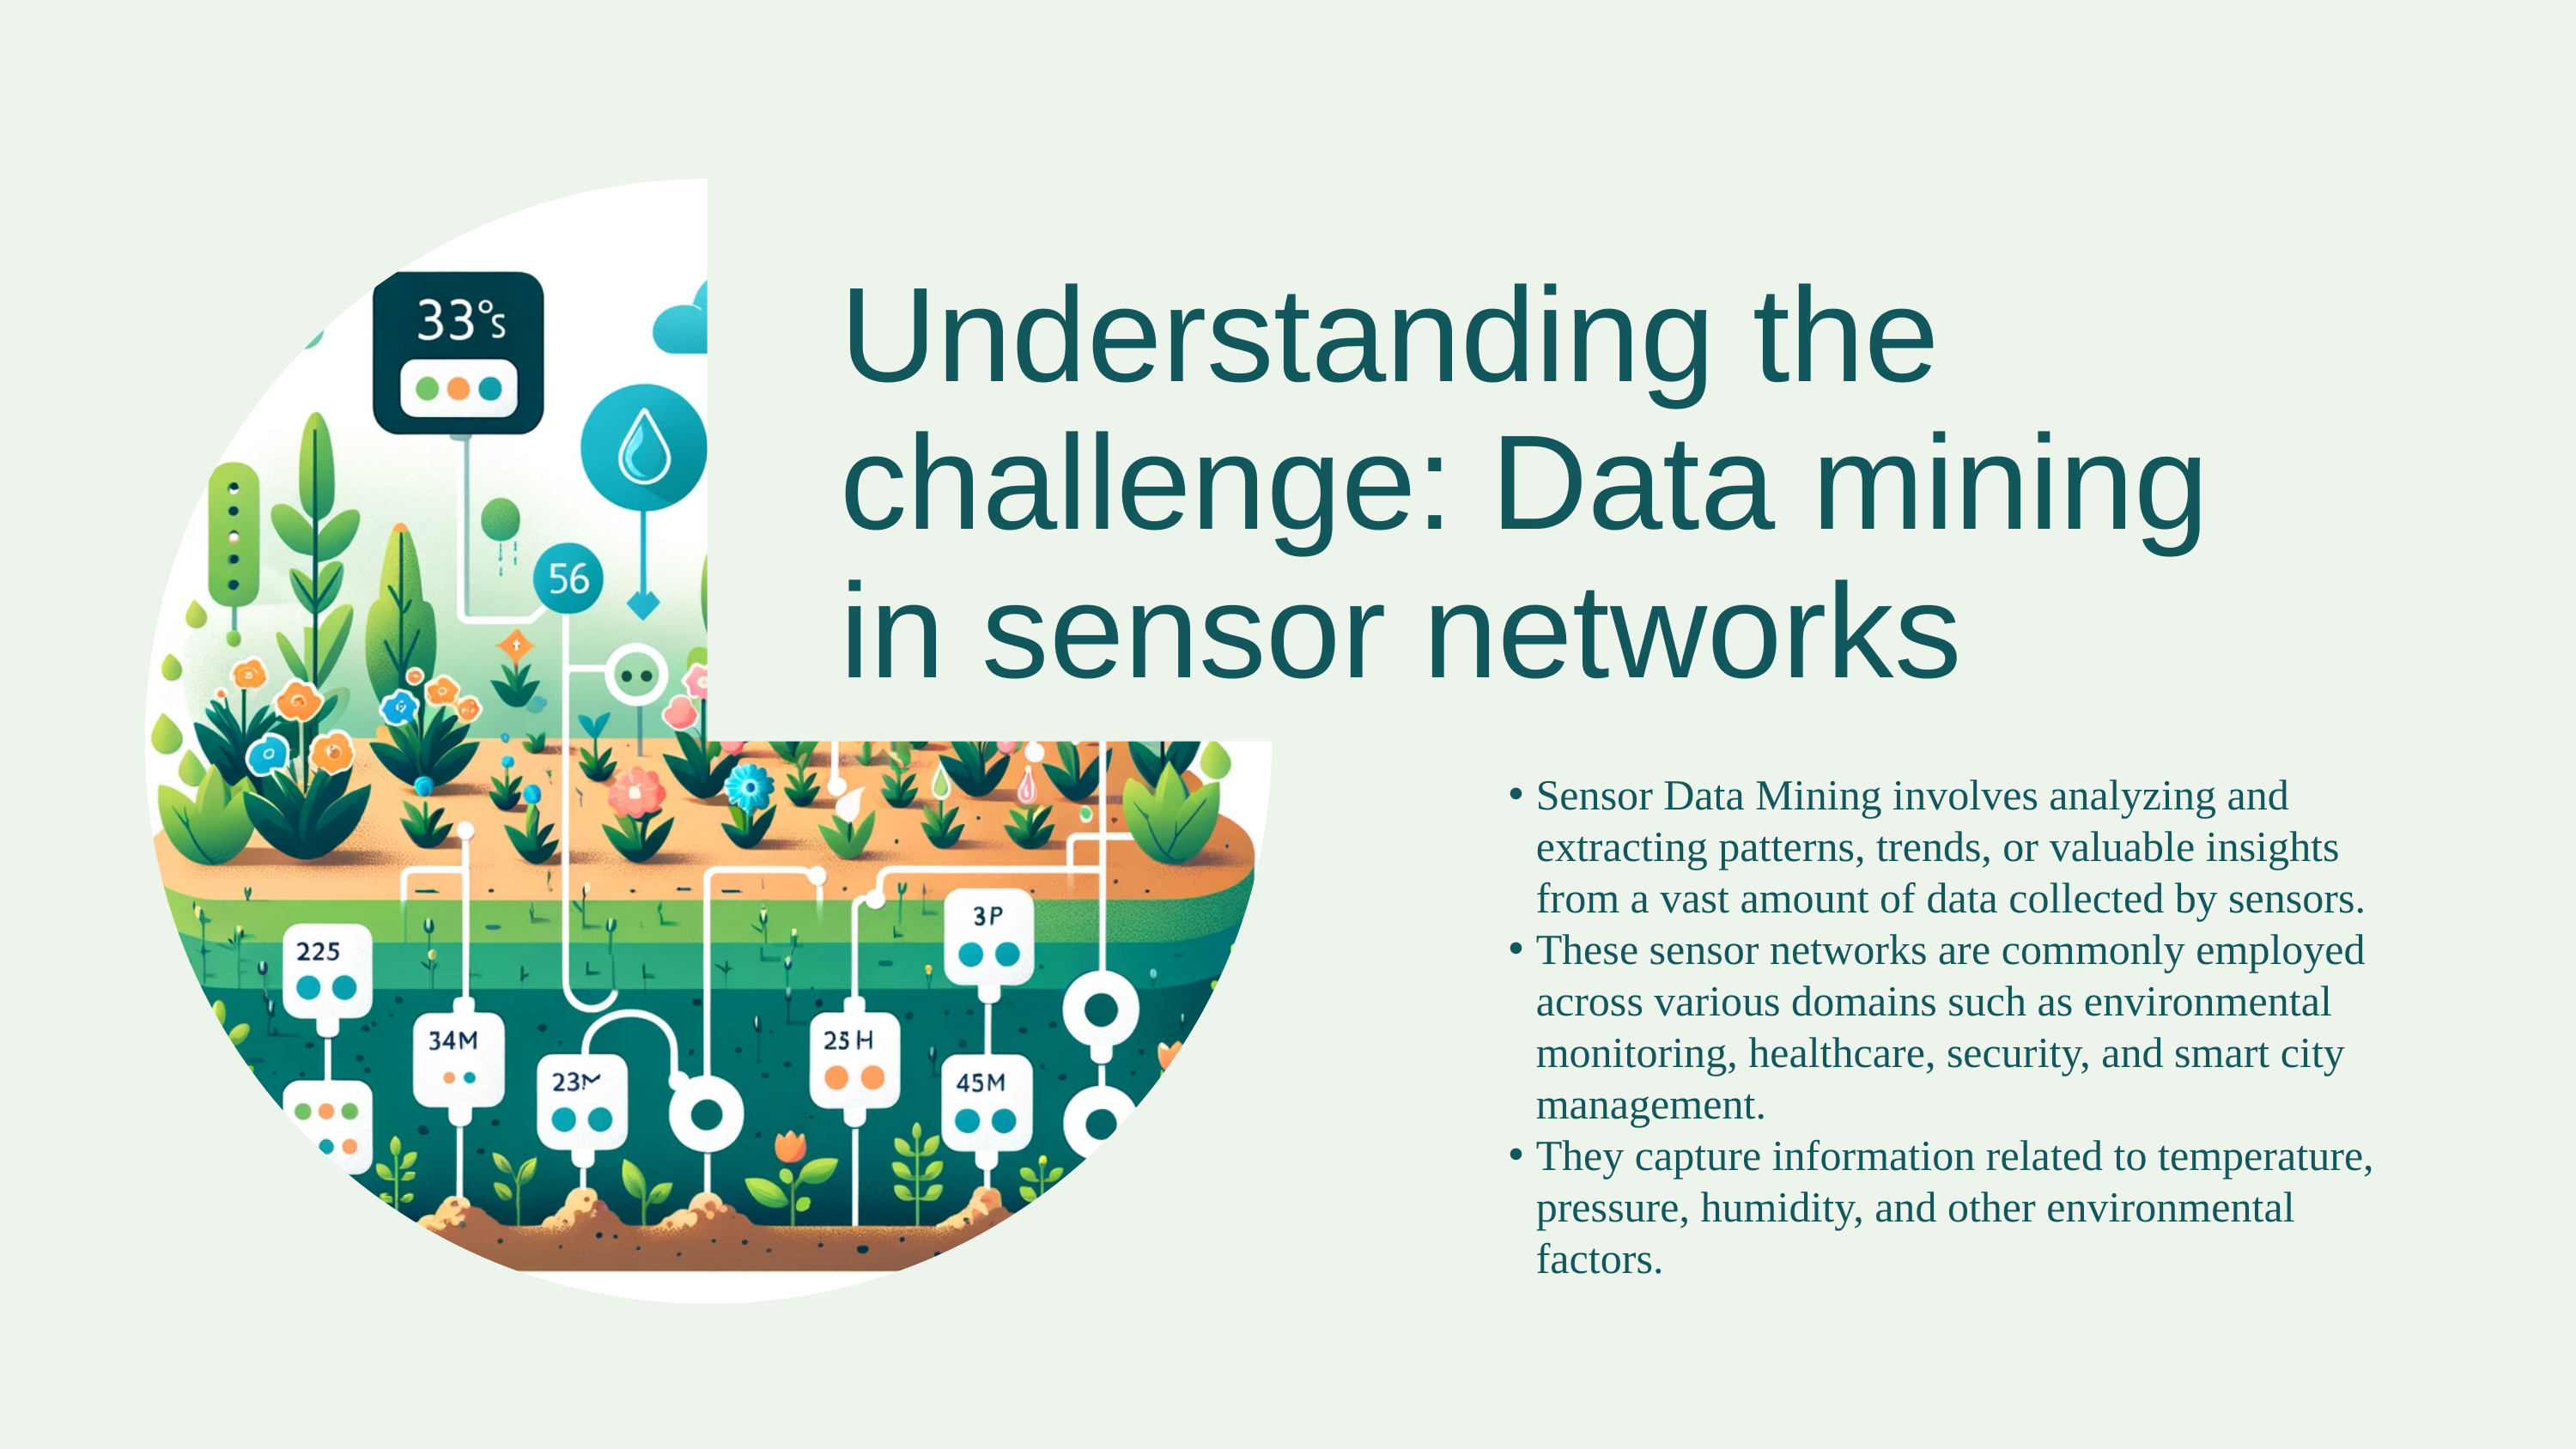

Understanding the challenge: Data mining in sensor networks
Sensor Data Mining involves analyzing and extracting patterns, trends, or valuable insights from a vast amount of data collected by sensors.
These sensor networks are commonly employed across various domains such as environmental monitoring, healthcare, security, and smart city management.
They capture information related to temperature, pressure, humidity, and other environmental factors.